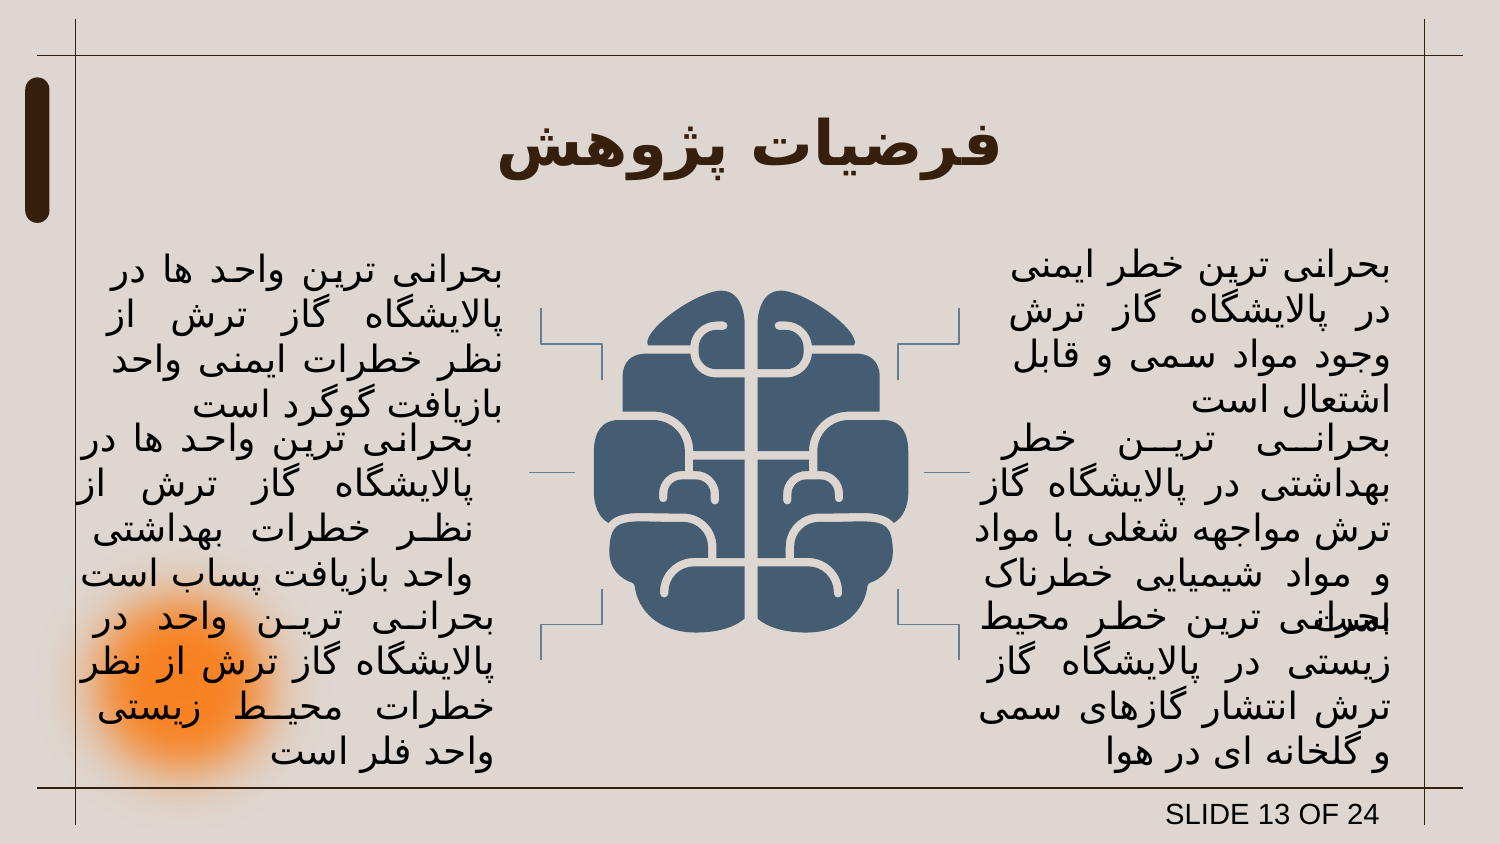

# فرضیات پژوهش
بحرانی ترین خطر ایمنی در پالایشگاه گاز ترش وجود مواد سمی و قابل اشتعال است
بحرانی ترین واحد ها در پالایشگاه گاز ترش از نظر خطرات ایمنی واحد بازیافت گوگرد است

بحرانی ترین واحد ها در پالایشگاه گاز ترش از نظر خطرات بهداشتی واحد بازیافت پساب است
بحرانی ترین خطر بهداشتی در پالایشگاه گاز ترش مواجهه شغلی با مواد و مواد شیمیایی خطرناک است
بحرانی ترین واحد در پالایشگاه گاز ترش از نظر خطرات محیط زیستی واحد فلر است
بحرانی ترین خطر محیط زیستی در پالایشگاه گاز ترش انتشار گازهای سمی و گلخانه ای در هوا